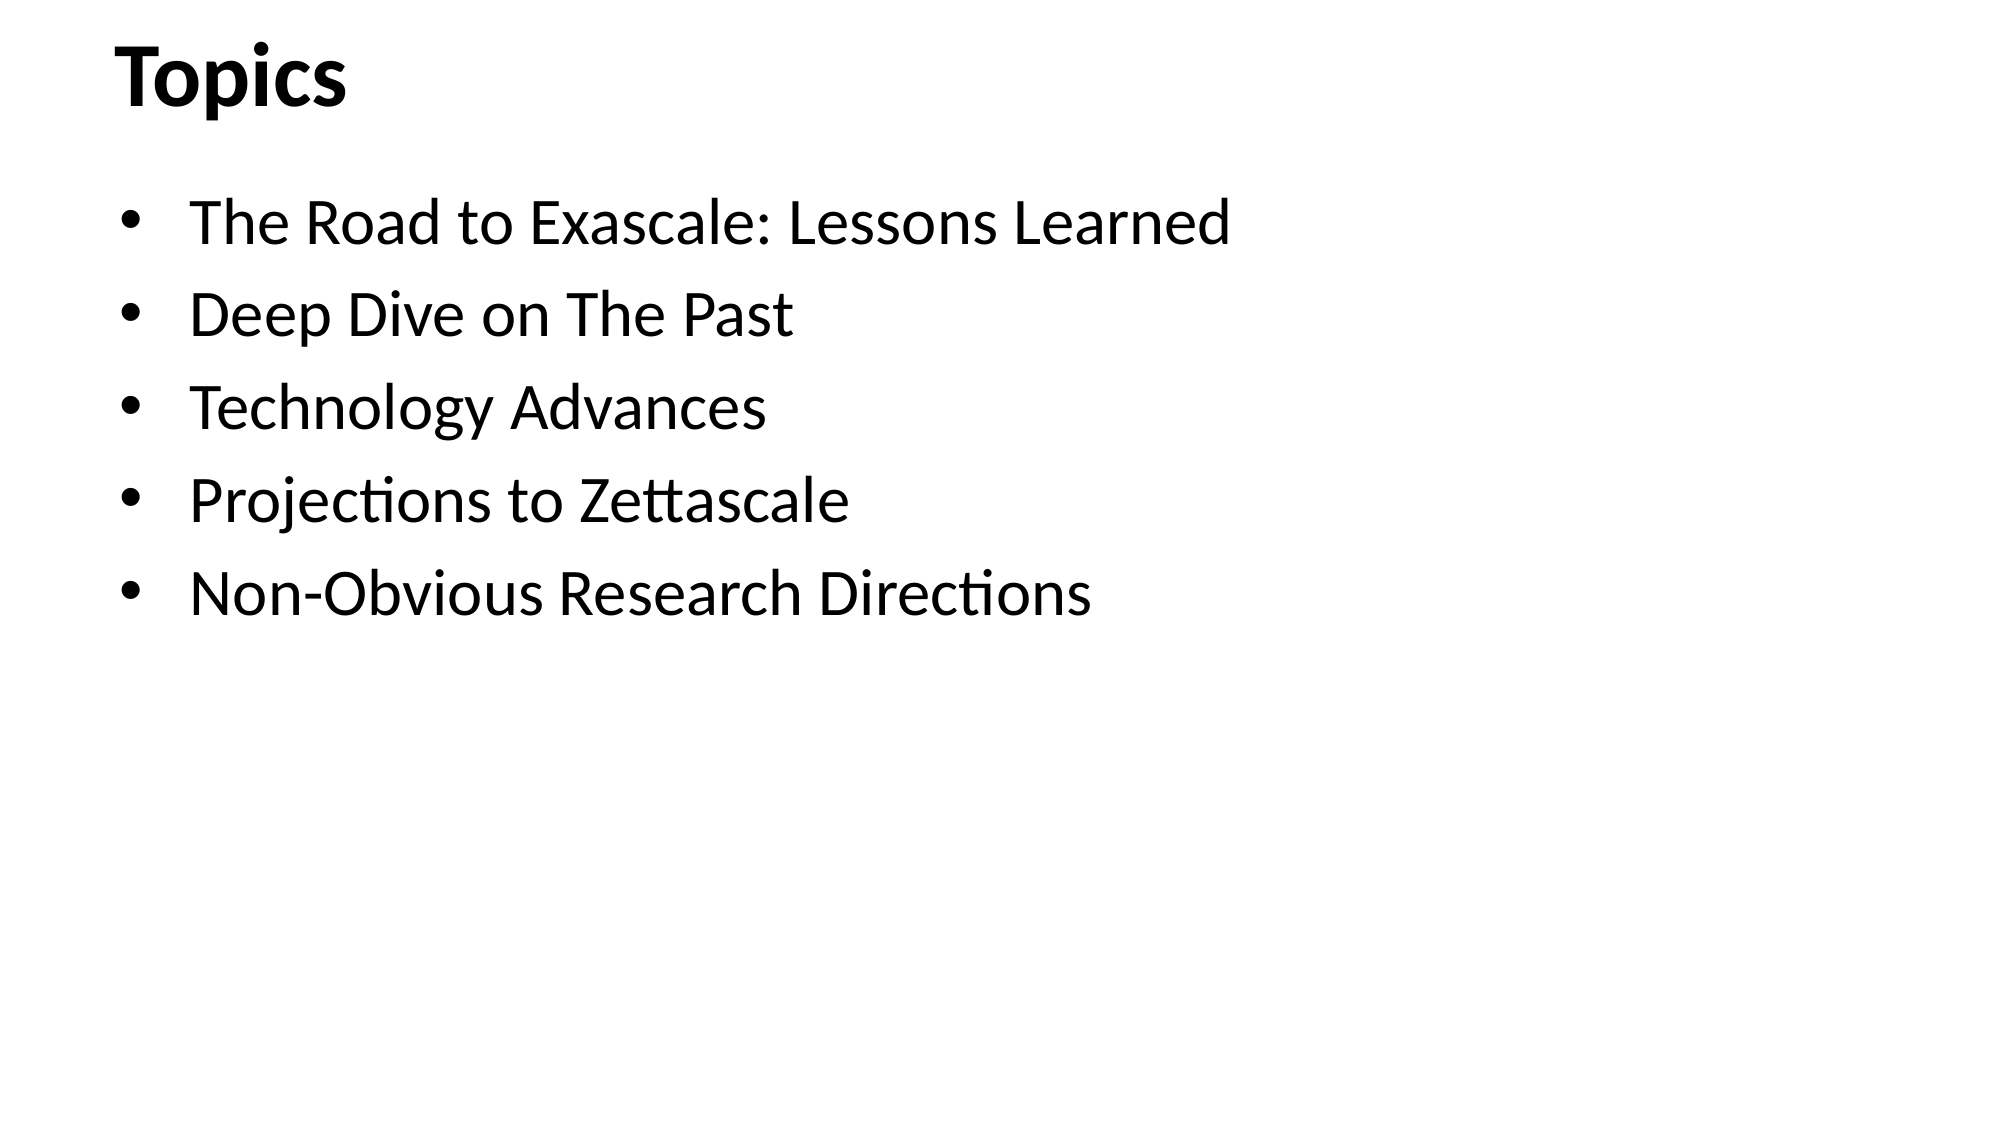

# Topics
The Road to Exascale: Lessons Learned
Deep Dive on The Past
Technology Advances
Projections to Zettascale
Non-Obvious Research Directions